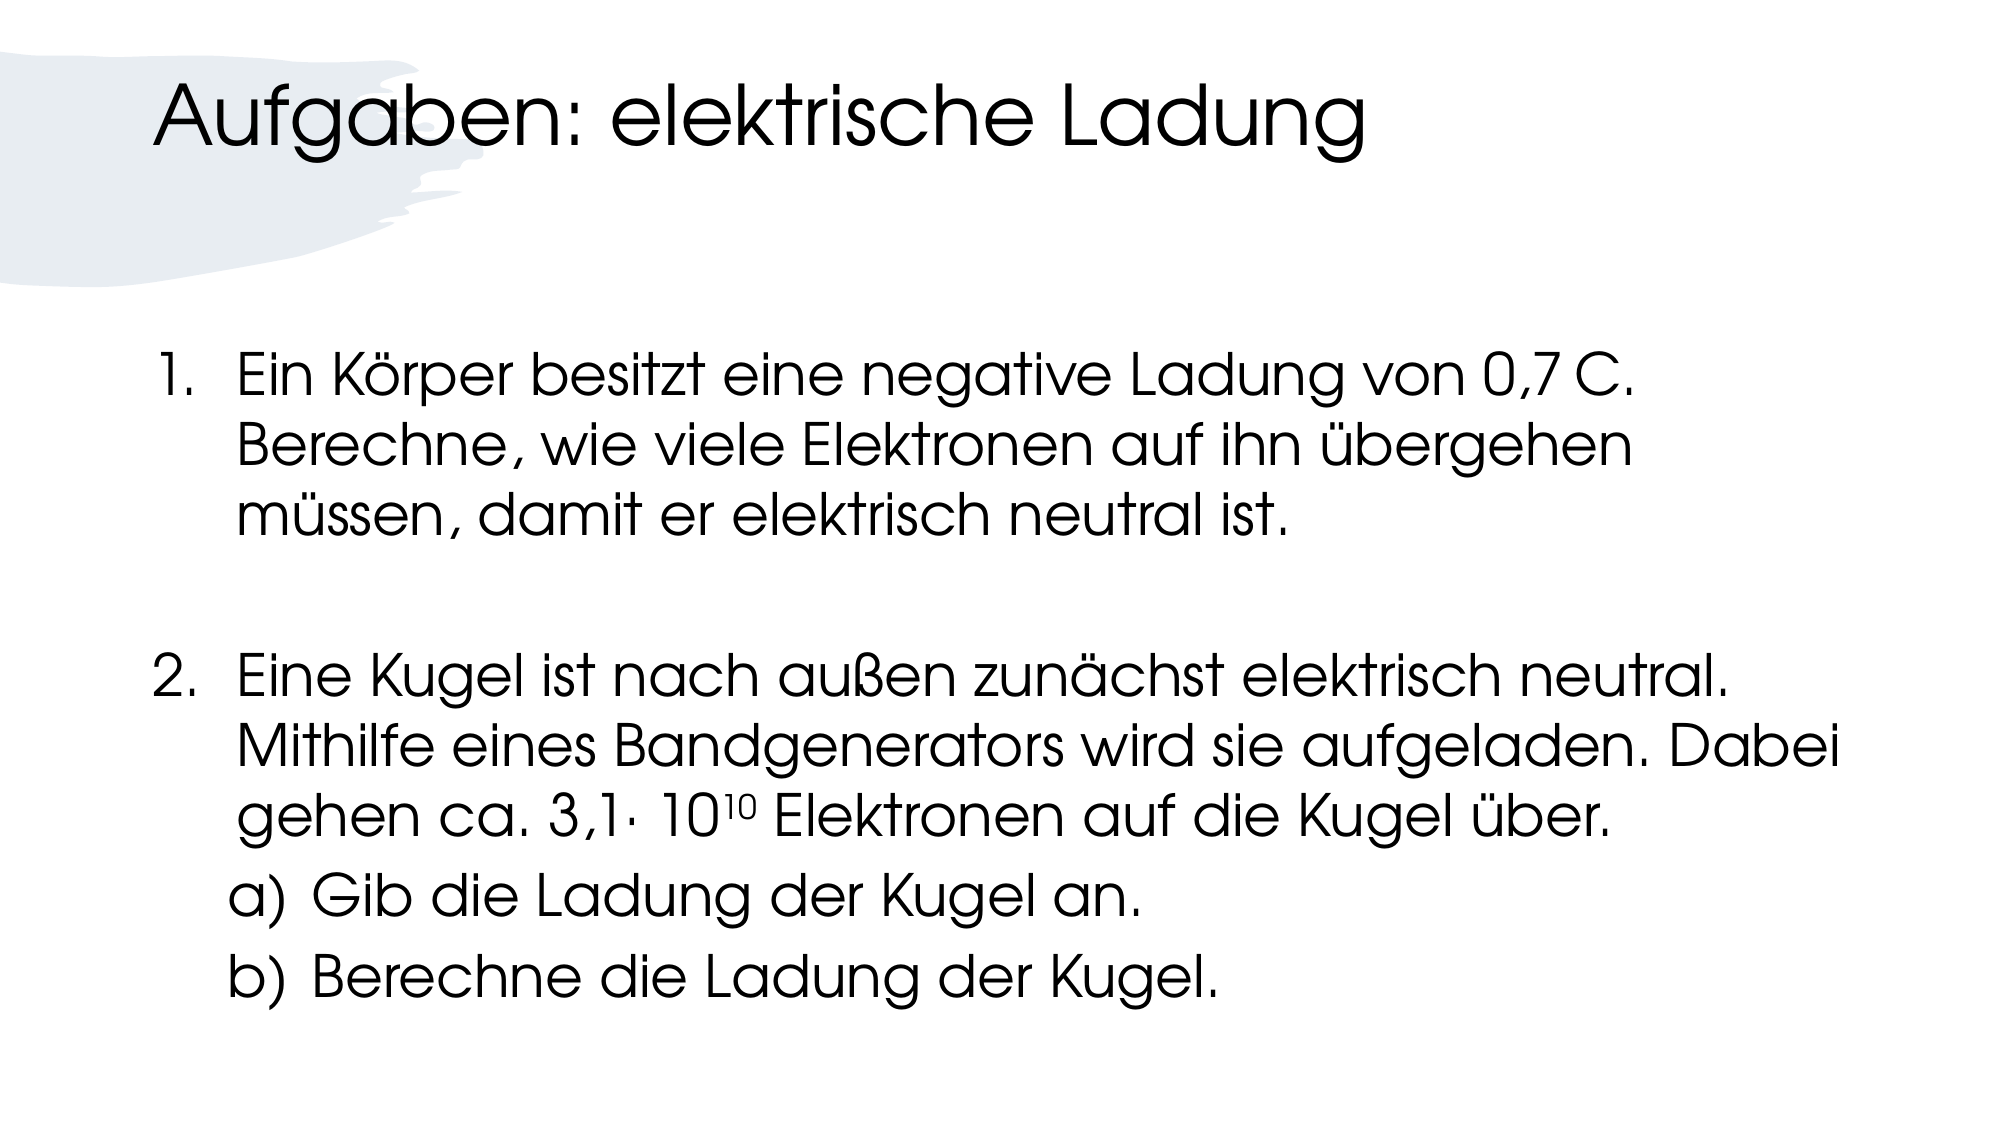

# Aufgaben: elektrische Ladung
Ein Körper besitzt eine negative Ladung von 0,7 C.
Berechne, wie viele Elektronen auf ihn übergehen müssen, damit er elektrisch neutral ist.
Eine Kugel ist nach außen zunächst elektrisch neutral. Mithilfe eines Bandgenerators wird sie aufgeladen. Dabei gehen ca. 3,1· 1010 Elektronen auf die Kugel über.
Gib die Ladung der Kugel an.
Berechne die Ladung der Kugel.